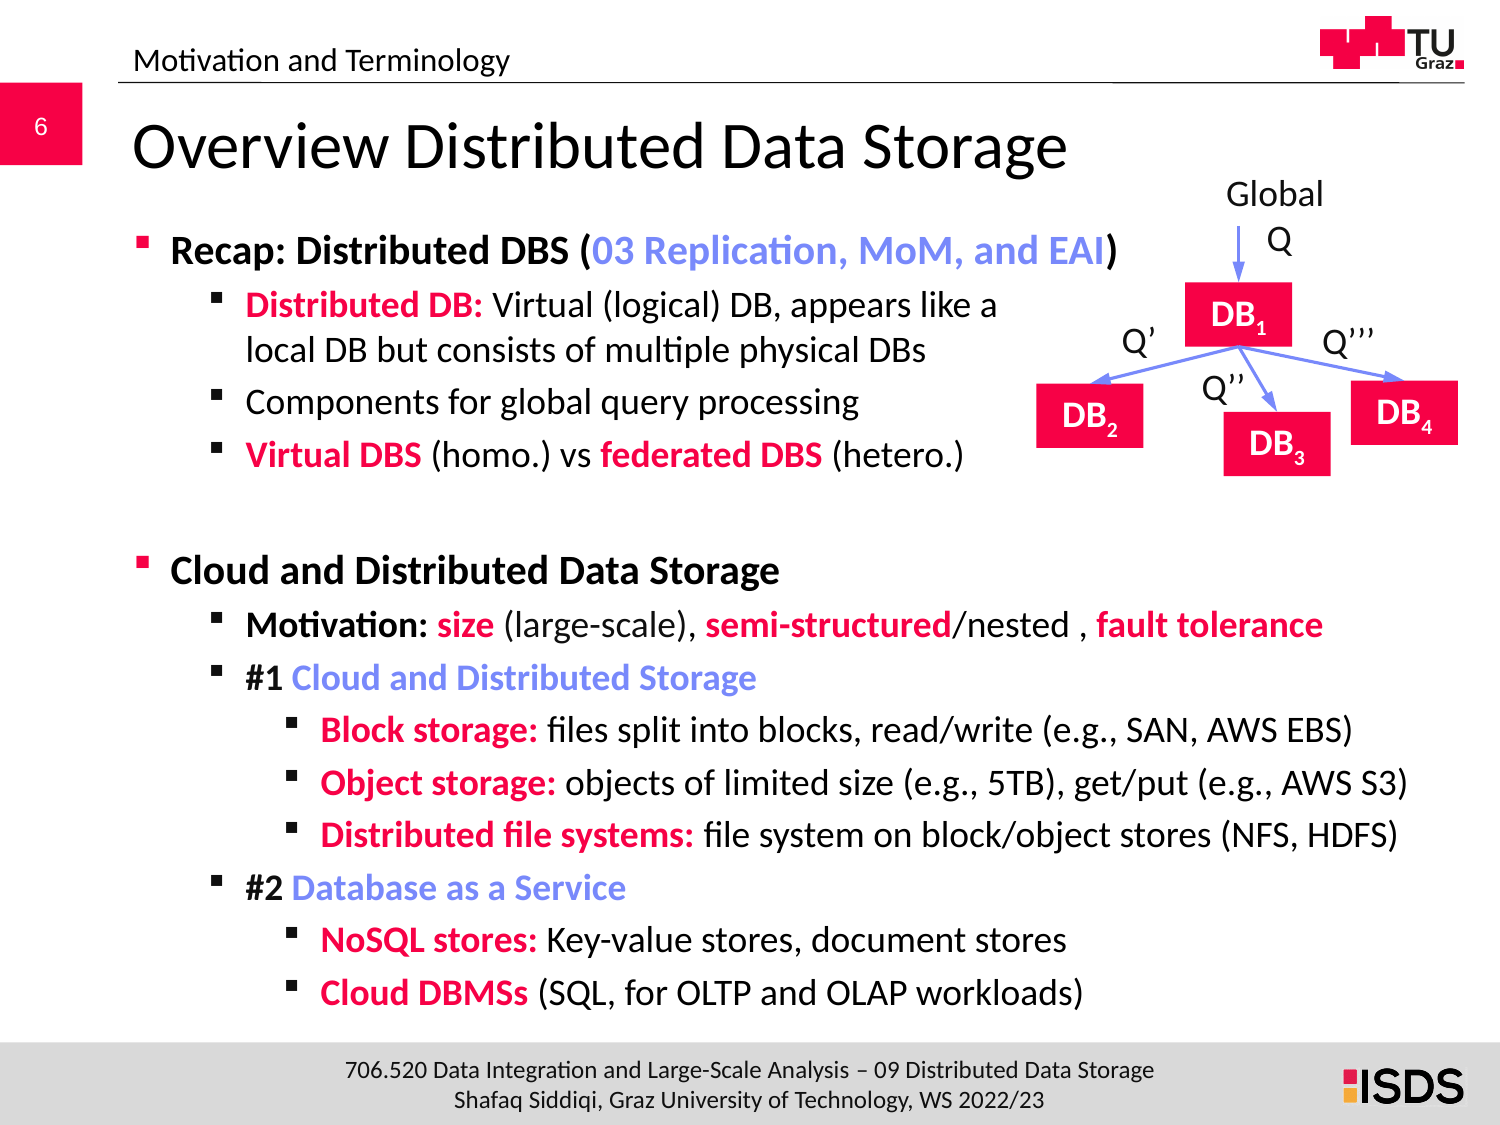

Motivation and Terminology
# Overview Distributed Data Storage
Global
Q
DB1
Q’
Q’’’
Q’’
DB4
DB2
DB3
Recap: Distributed DBS (03 Replication, MoM, and EAI)
Distributed DB: Virtual (logical) DB, appears like a
local DB but consists of multiple physical DBs
Components for global query processing
Virtual DBS (homo.) vs federated DBS (hetero.)

Cloud and Distributed Data Storage
Motivation: size (large-scale), semi-structured/nested , fault tolerance
#1 Cloud and Distributed Storage
Block storage: files split into blocks, read/write (e.g., SAN, AWS EBS)
Object storage: objects of limited size (e.g., 5TB), get/put (e.g., AWS S3)
Distributed file systems: file system on block/object stores (NFS, HDFS)
#2 Database as a Service
NoSQL stores: Key-value stores, document stores
Cloud DBMSs (SQL, for OLTP and OLAP workloads)